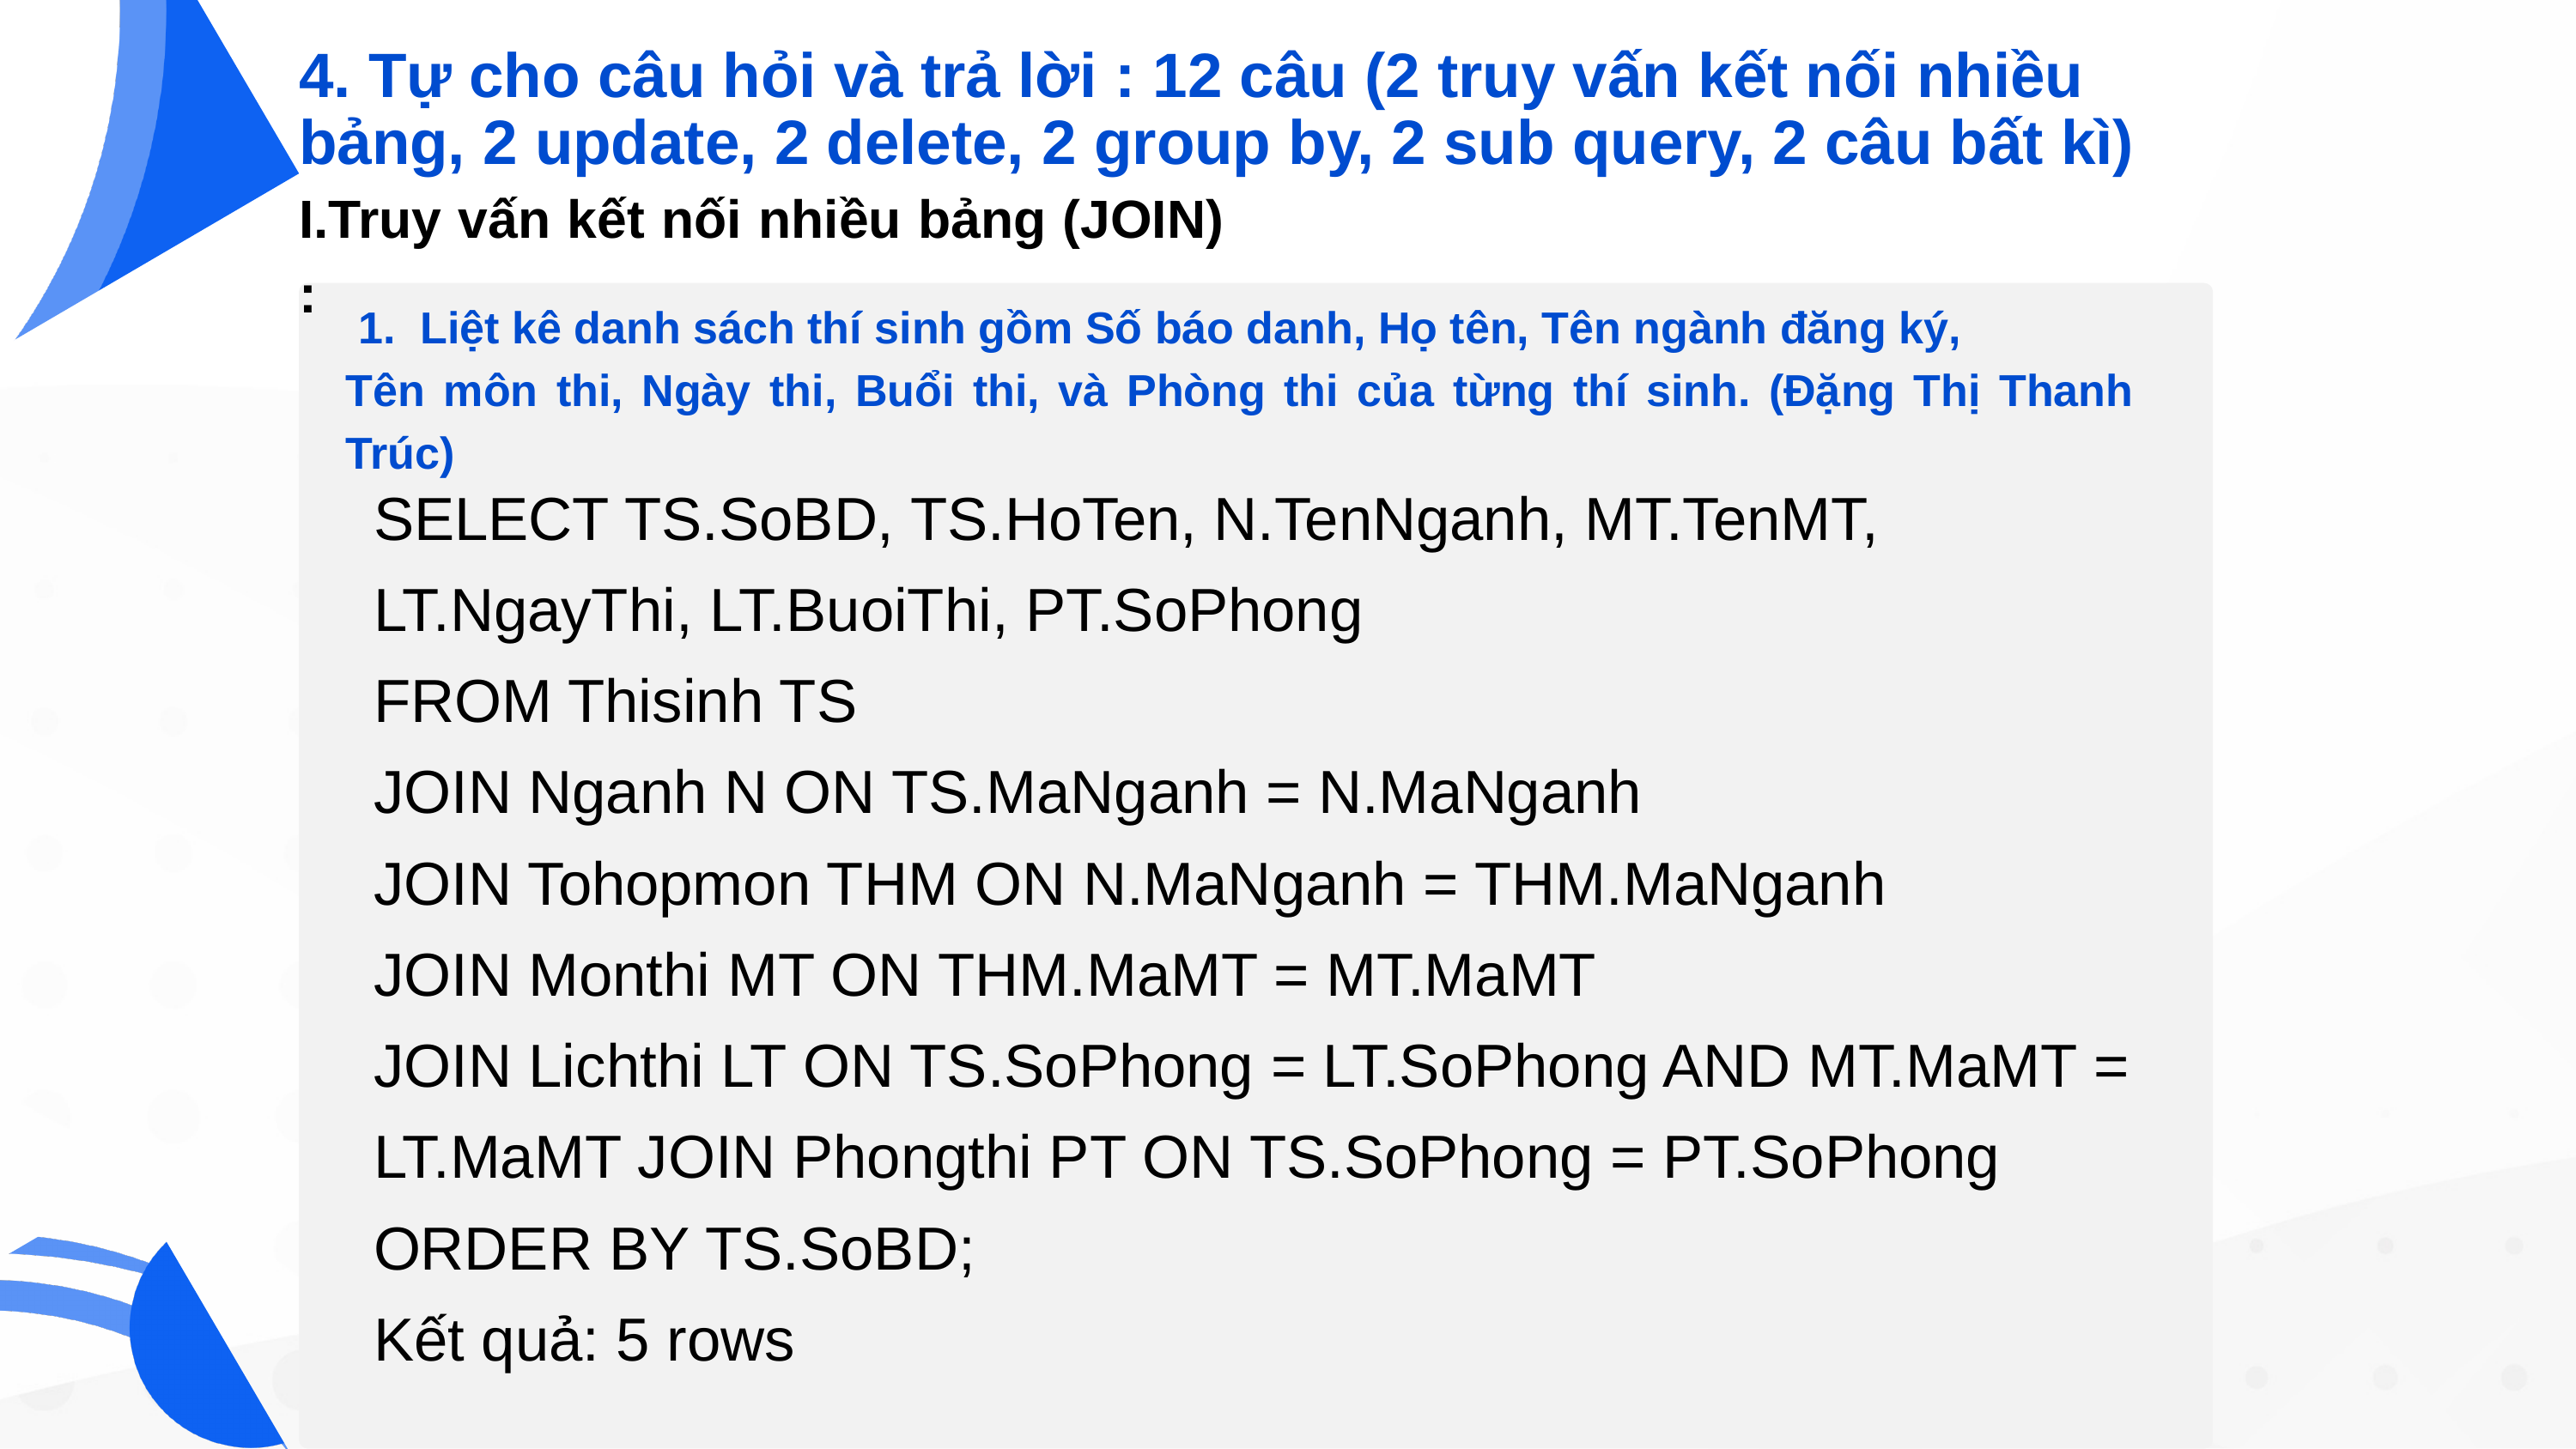

4. Tự cho câu hỏi và trả lời : 12 câu (2 truy vấn kết nối nhiều bảng, 2 update, 2 delete, 2 group by, 2 sub query, 2 câu bất kì)
I.Truy vấn kết nối nhiều bảng (JOIN) :

 1.  Liệt kê danh sách thí sinh gồm Số báo danh, Họ tên, Tên ngành đăng ký,
Tên môn thi, Ngày thi, Buổi thi, và Phòng thi của từng thí sinh. (Đặng Thị Thanh Trúc)

SELECT TS.SoBD, TS.HoTen, N.TenNganh, MT.TenMT, LT.NgayThi, LT.BuoiThi, PT.SoPhong
FROM Thisinh TS
JOIN Nganh N ON TS.MaNganh = N.MaNganh
JOIN Tohopmon THM ON N.MaNganh = THM.MaNganh
JOIN Monthi MT ON THM.MaMT = MT.MaMT
JOIN Lichthi LT ON TS.SoPhong = LT.SoPhong AND MT.MaMT = LT.MaMT JOIN Phongthi PT ON TS.SoPhong = PT.SoPhong
ORDER BY TS.SoBD;
Kết quả: 5 rows